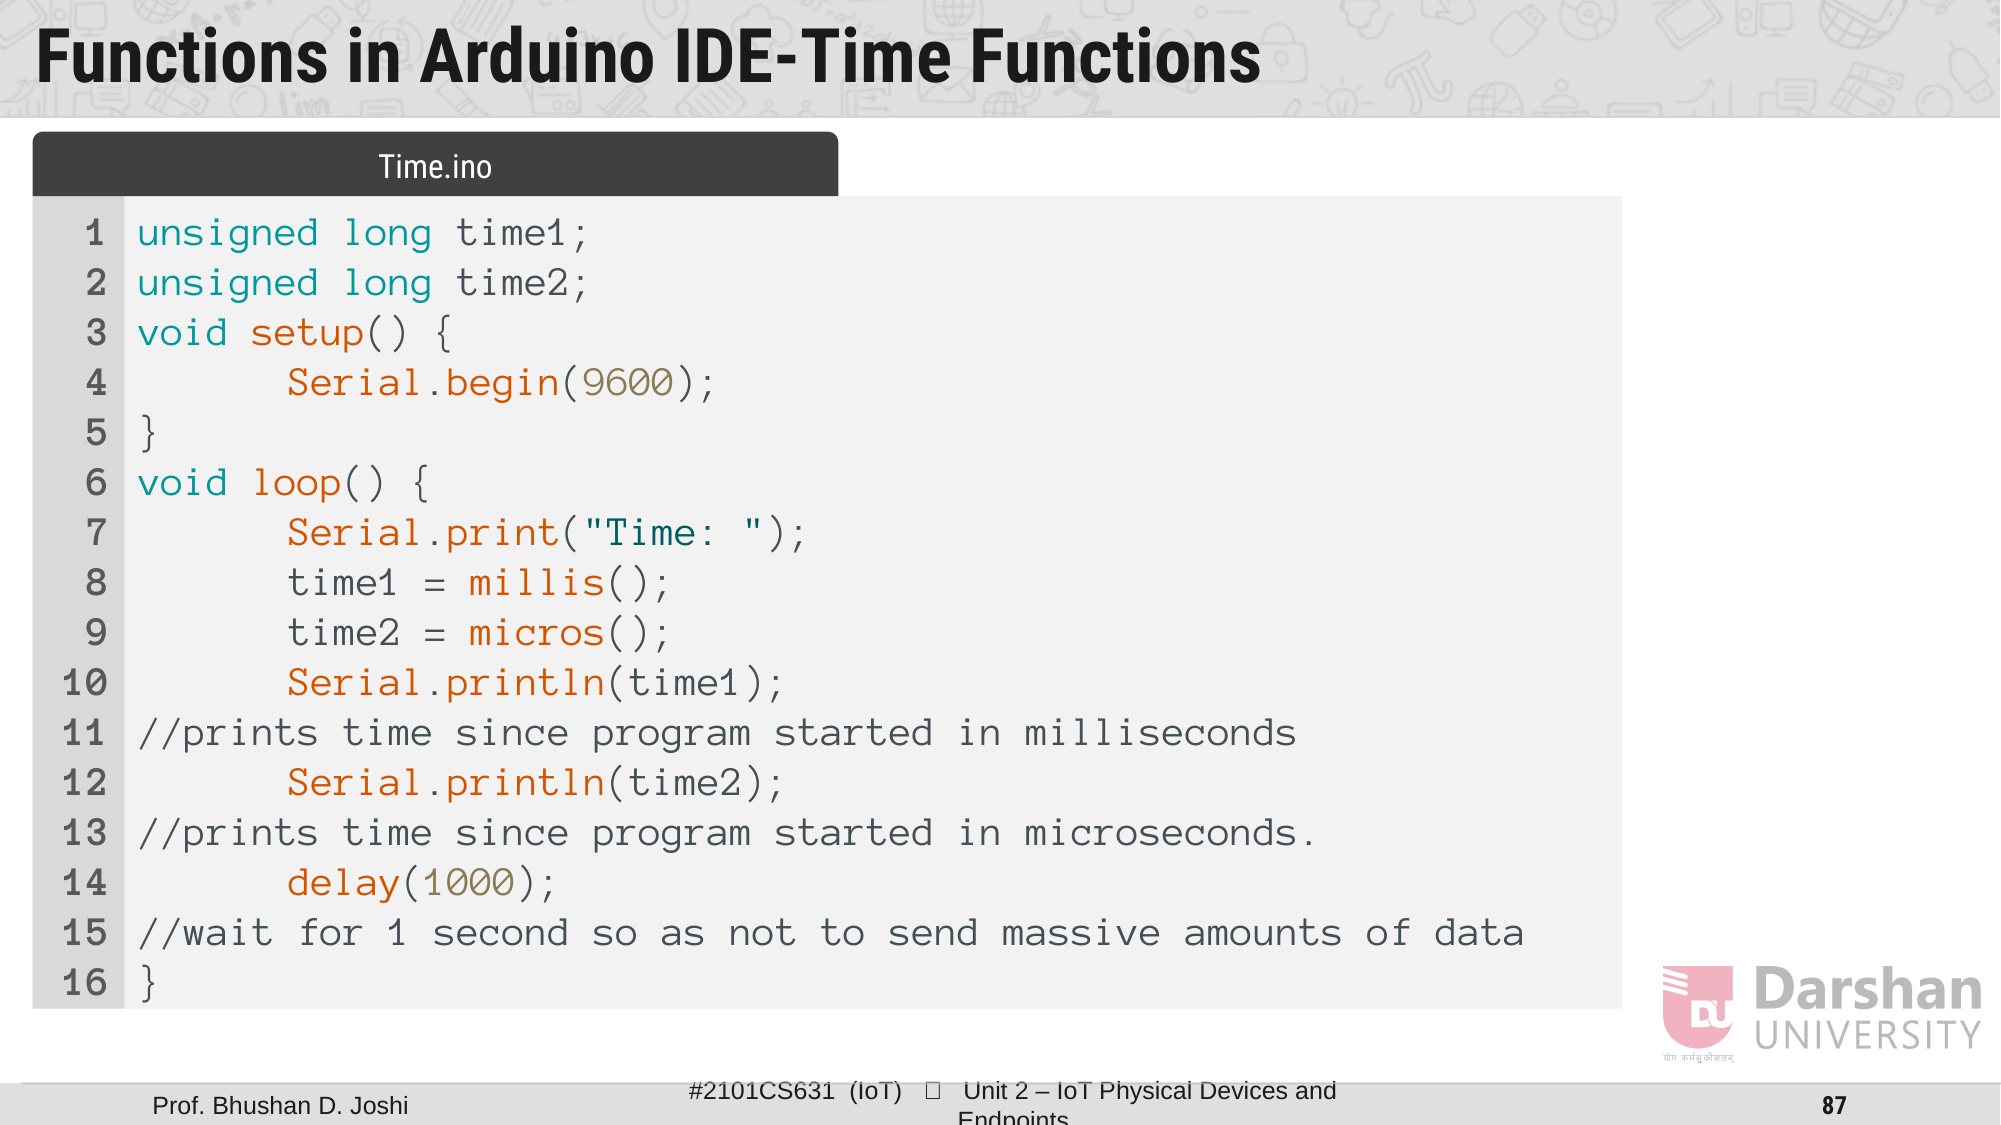

# Functions in Arduino IDE-Time Functions
Time.ino
1
2
3
4
5
6
7
8
9
10
11
12
13
14
15
16

unsigned long time1;
unsigned long time2;
void setup() {
	Serial.begin(9600);
}
void loop() {
	Serial.print("Time: ");
	time1 = millis();
	time2 = micros();
	Serial.println(time1);
//prints time since program started in milliseconds
	Serial.println(time2);
//prints time since program started in microseconds.
	delay(1000);
//wait for 1 second so as not to send massive amounts of data
}